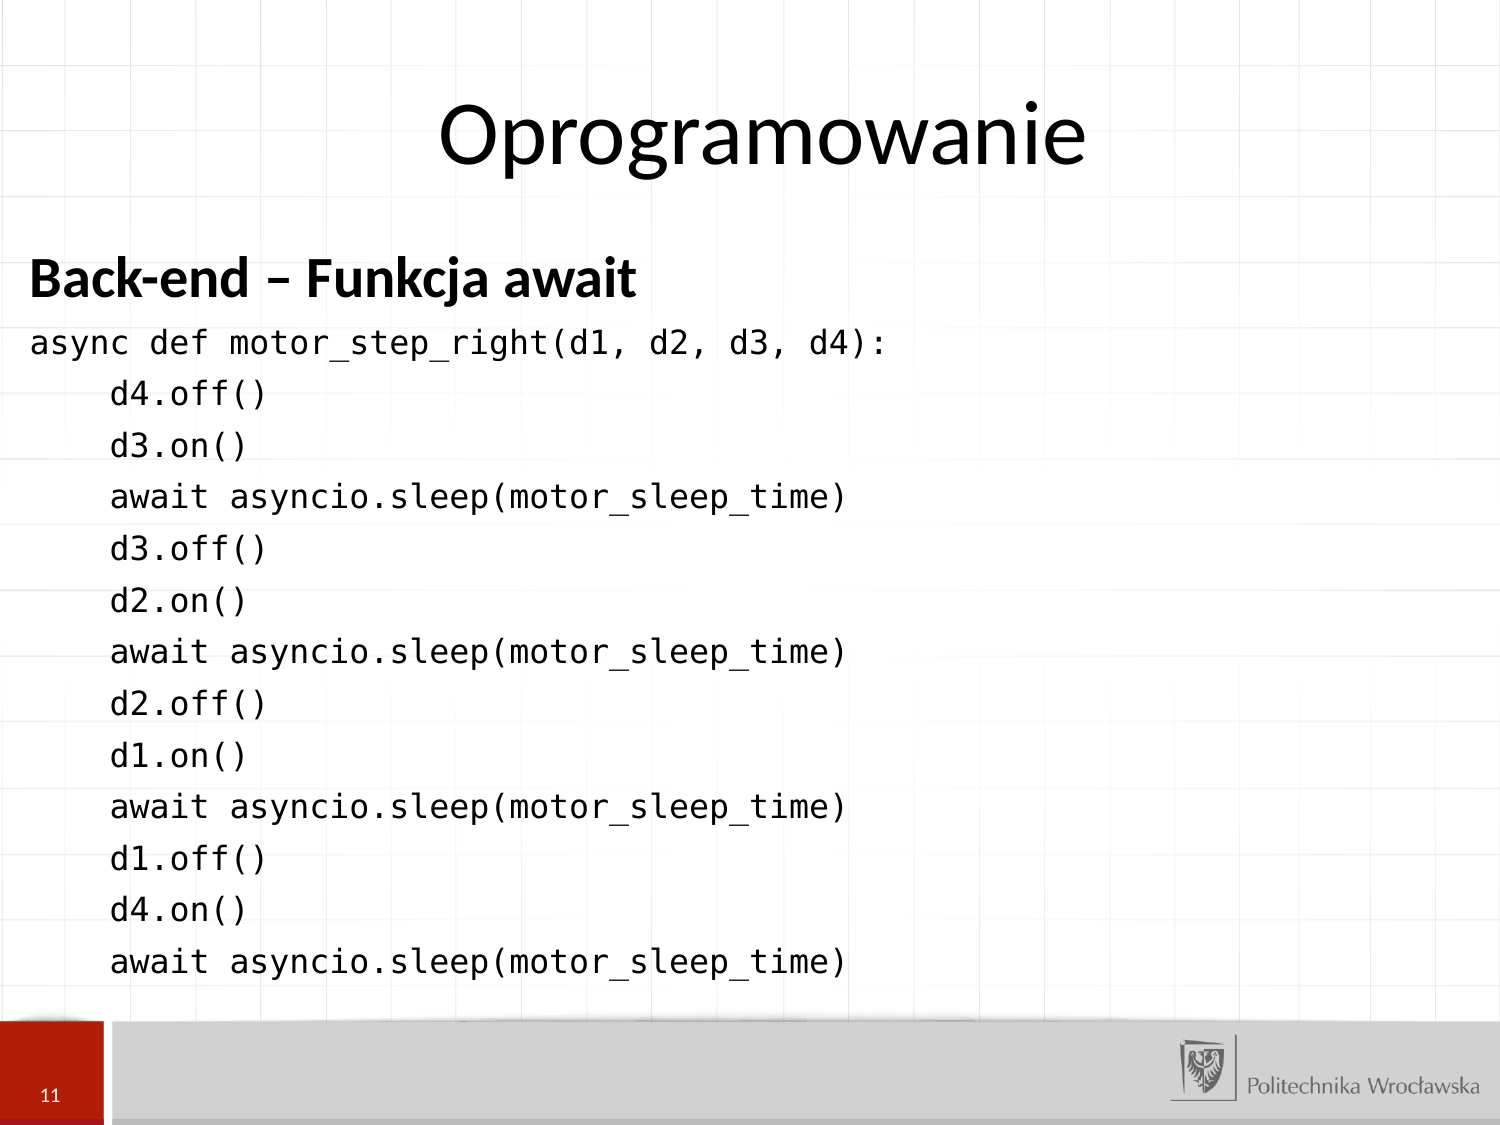

Oprogramowanie
Back-end – Funkcja await
async def motor_step_right(d1, d2, d3, d4):
    d4.off()
    d3.on()
    await asyncio.sleep(motor_sleep_time)
    d3.off()
    d2.on()
    await asyncio.sleep(motor_sleep_time)
    d2.off()
    d1.on()
    await asyncio.sleep(motor_sleep_time)
    d1.off()
    d4.on()
    await asyncio.sleep(motor_sleep_time)